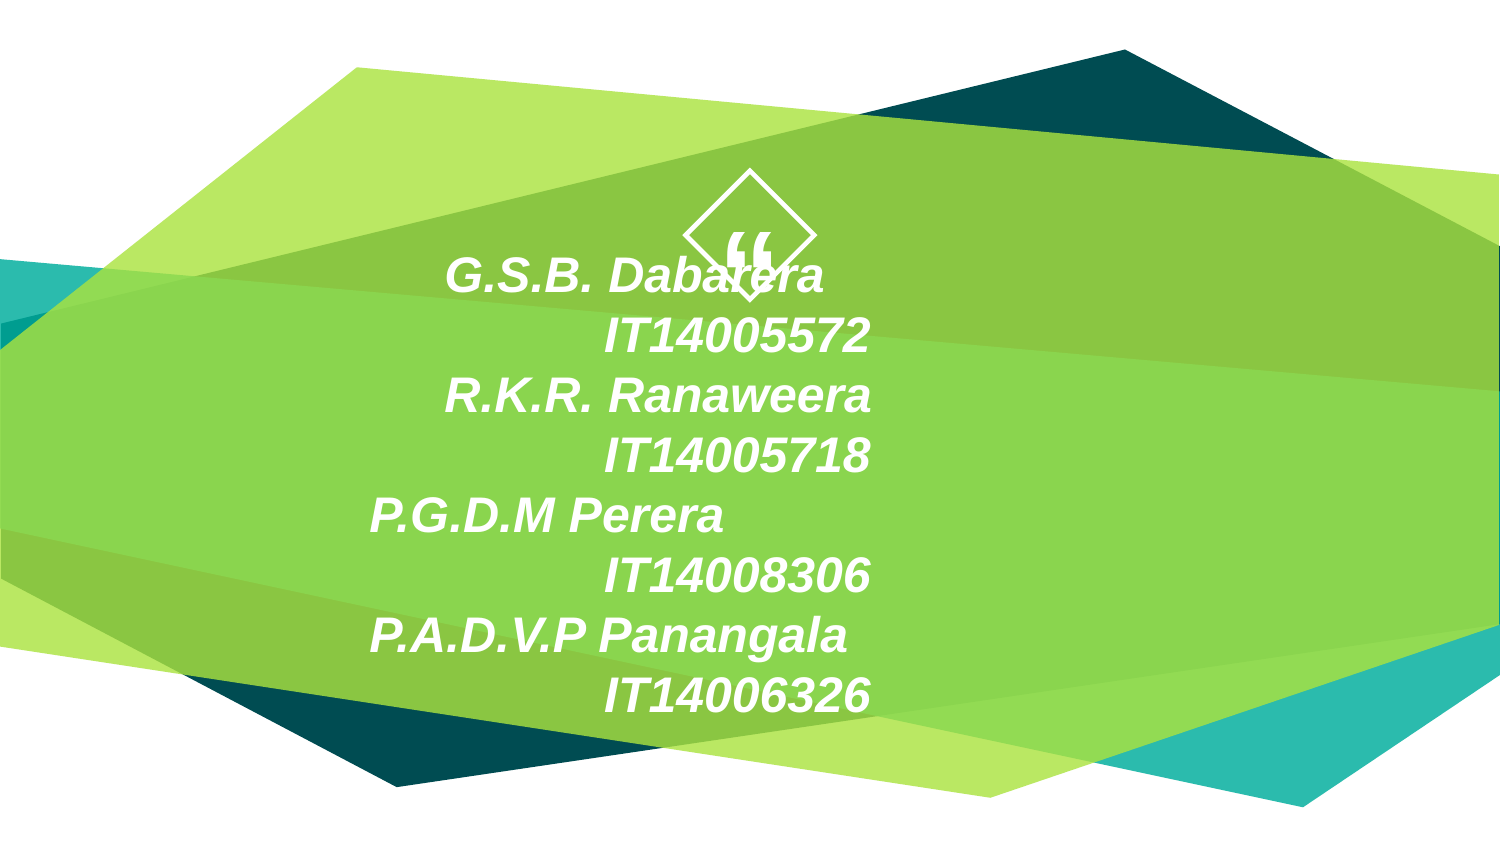

G.S.B. Dabarera		IT14005572
R.K.R. Ranaweera		IT14005718
P.G.D.M Perera                   	IT14008306
P.A.D.V.P Panangala         	IT14006326